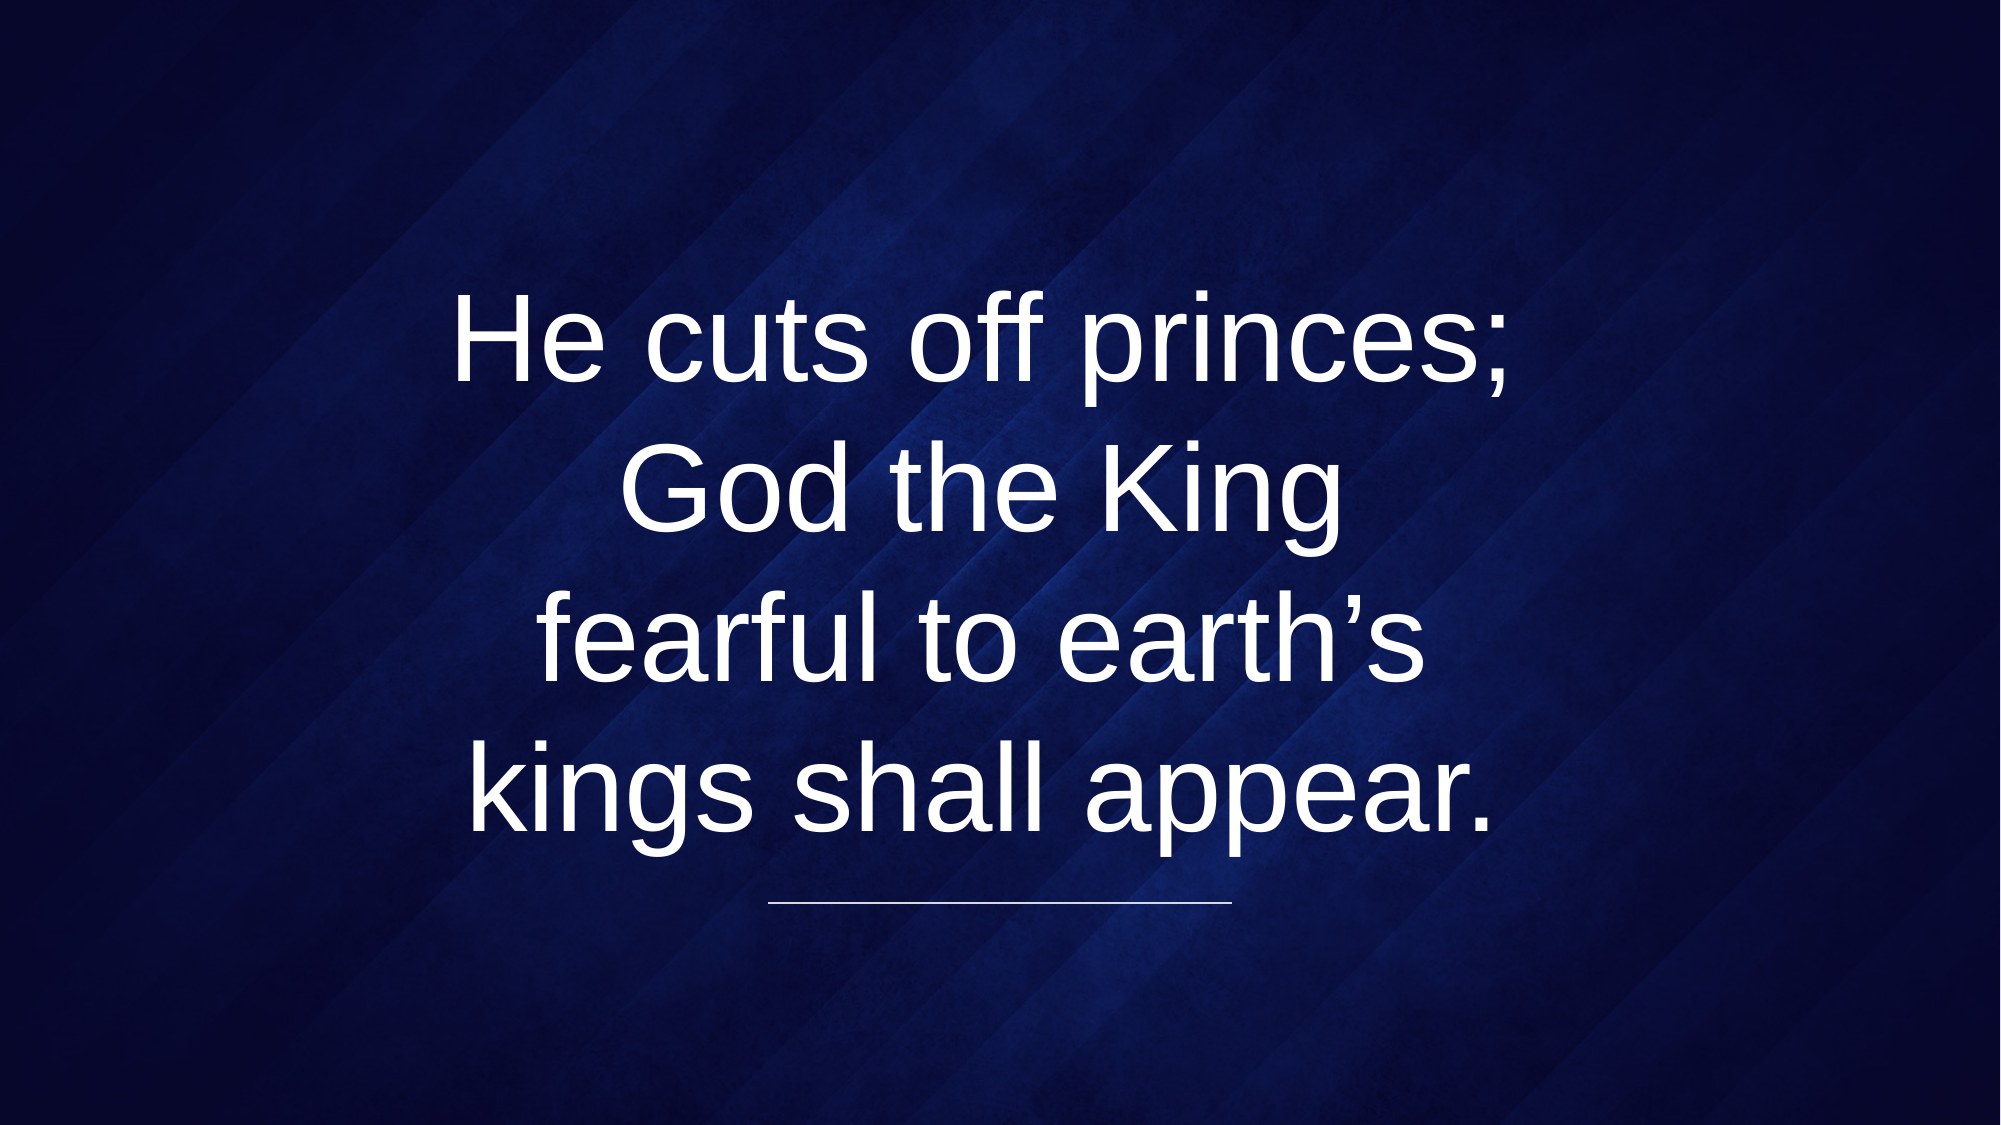

# He cuts off princes; God the King fearful to earth’s kings shall appear.